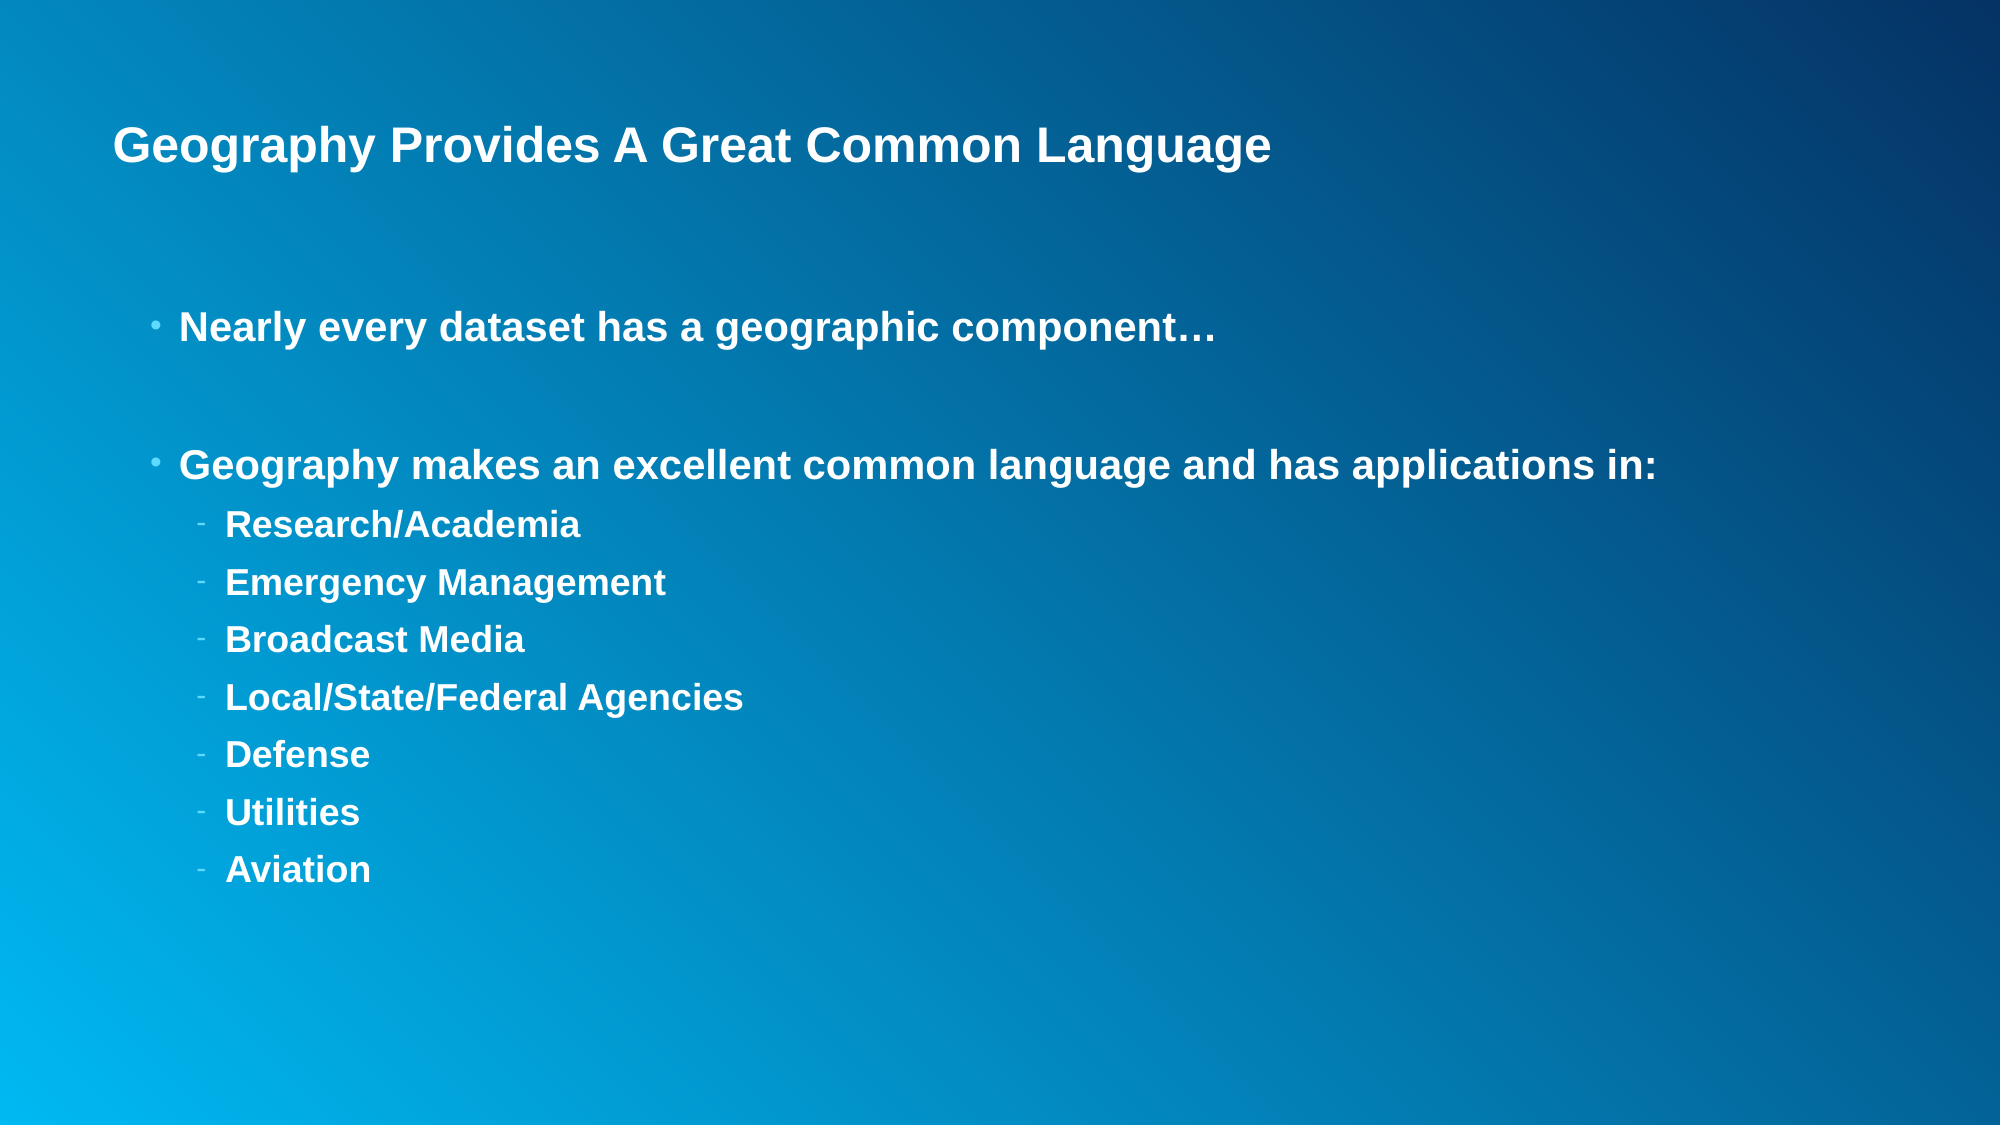

# Geography Provides A Great Common Language
Nearly every dataset has a geographic component…

Geography makes an excellent common language and has applications in:
Research/Academia
Emergency Management
Broadcast Media
Local/State/Federal Agencies
Defense
Utilities
Aviation